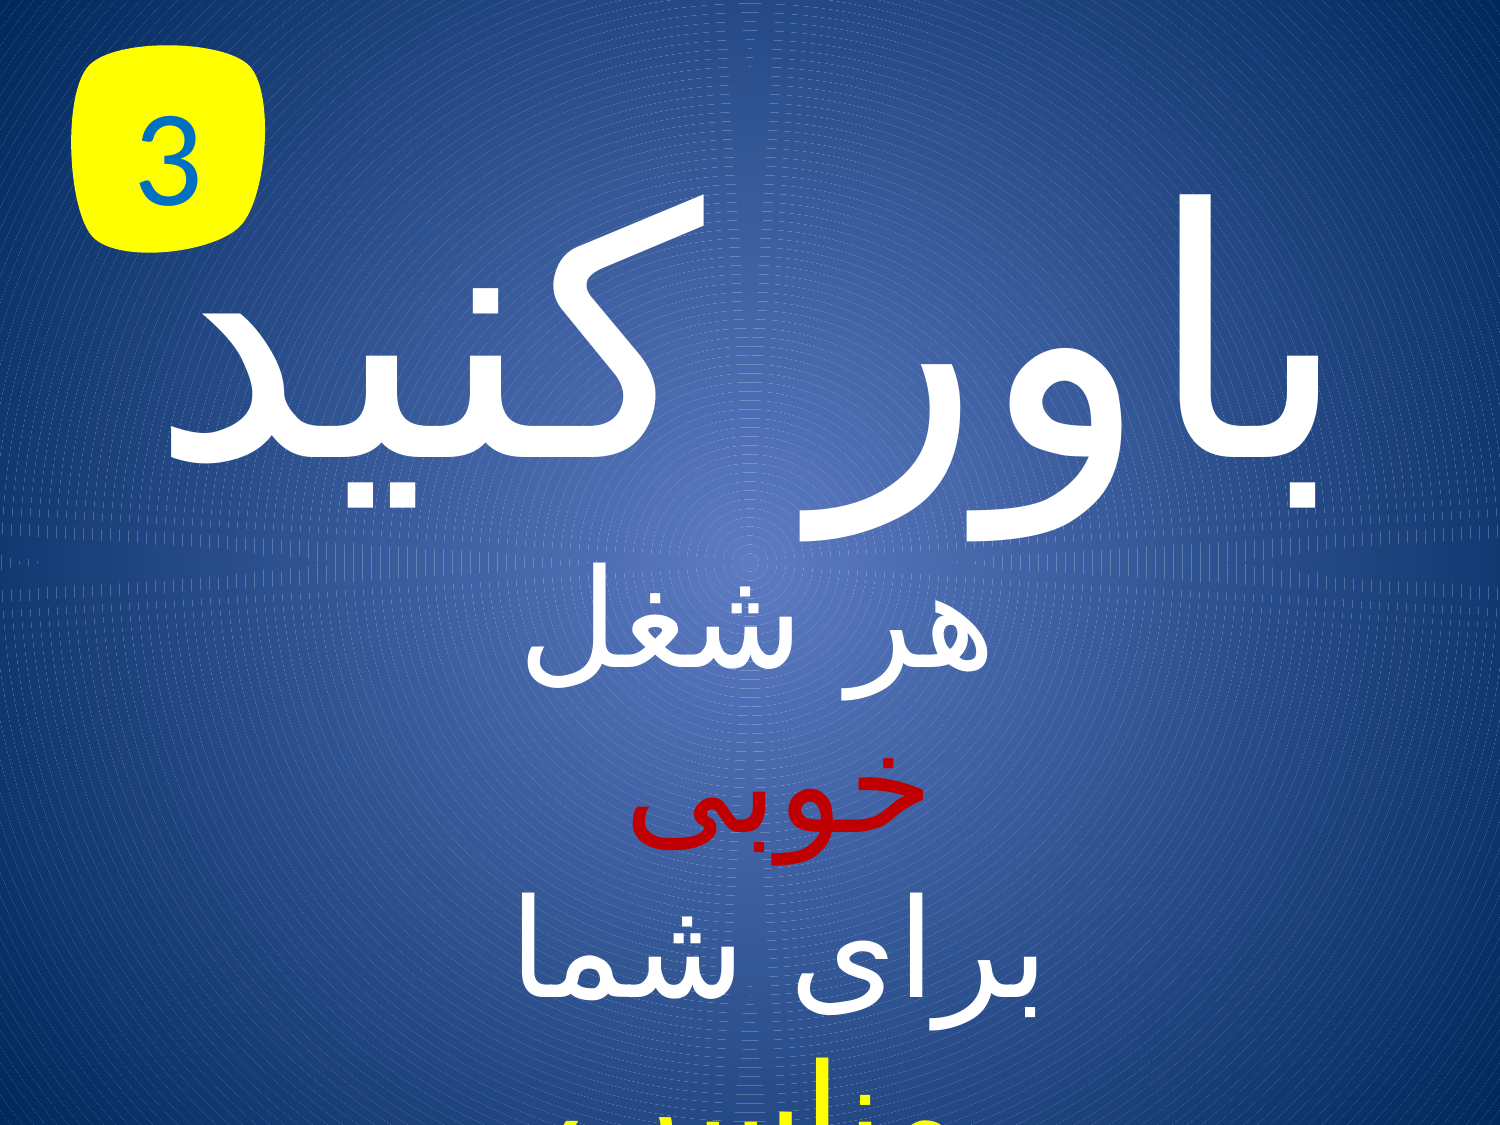

3
# باور کنید
هر شغل خوبی
برای شما
مناسب نیست